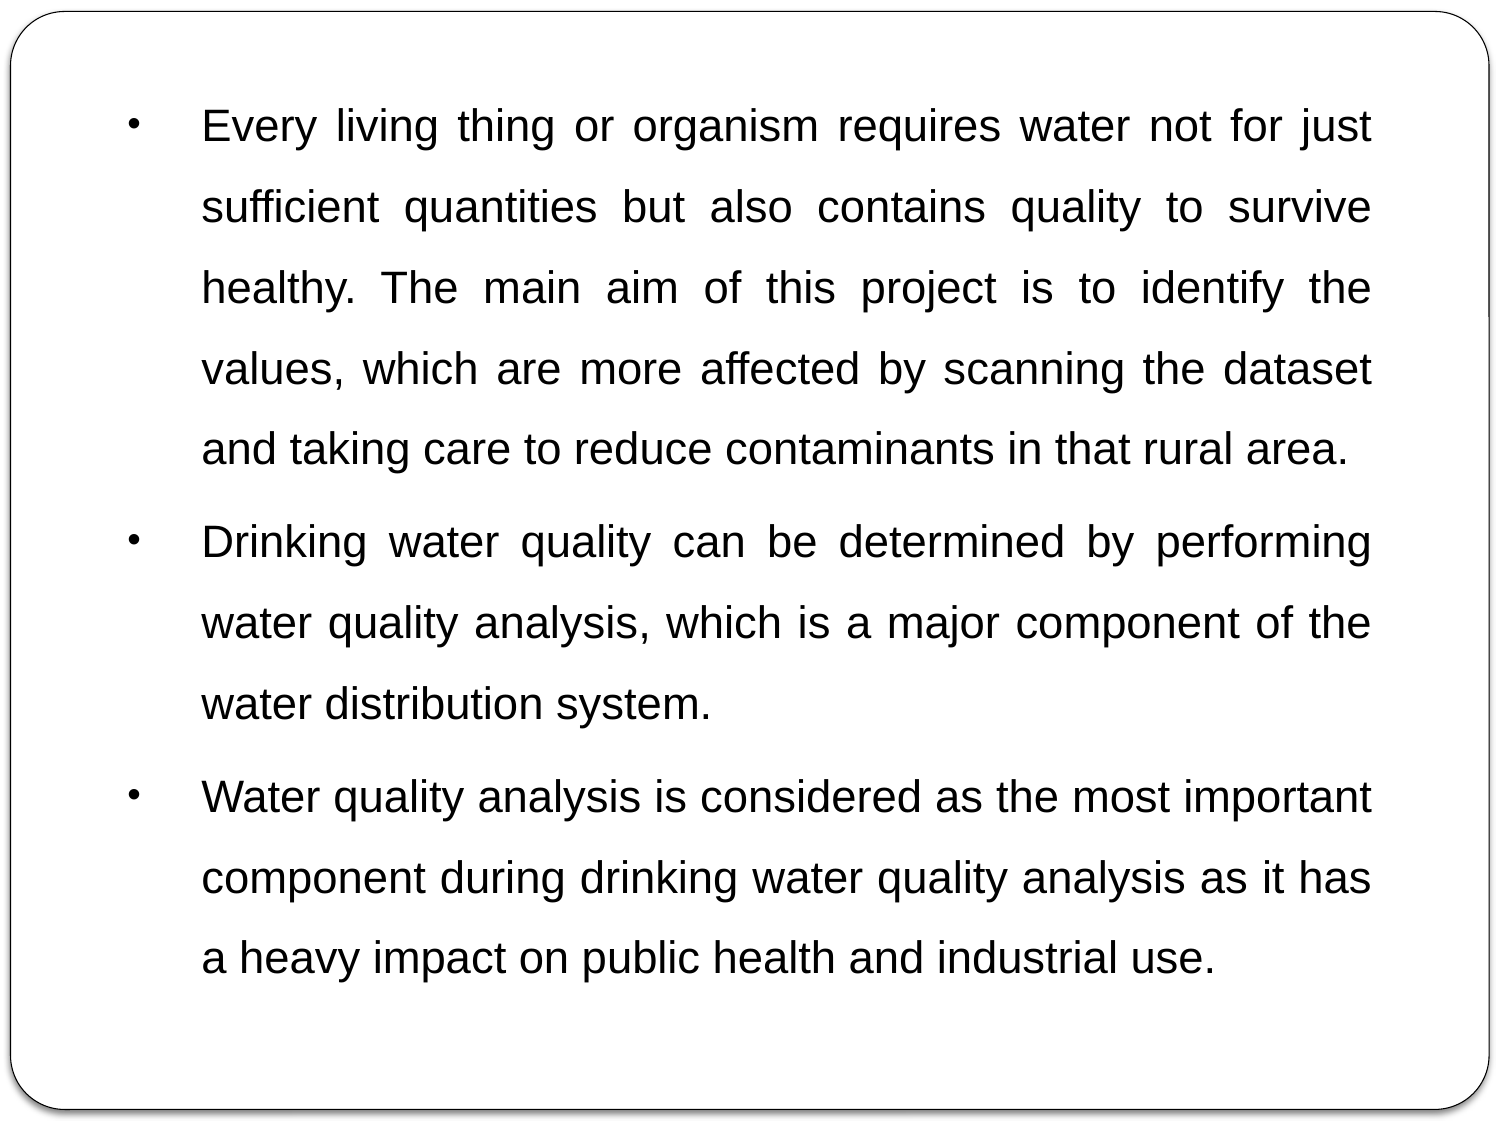

Every living thing or organism requires water not for just sufficient quantities but also contains quality to survive healthy. The main aim of this project is to identify the values, which are more affected by scanning the dataset and taking care to reduce contaminants in that rural area.
Drinking water quality can be determined by performing water quality analysis, which is a major component of the water distribution system.
Water quality analysis is considered as the most important component during drinking water quality analysis as it has a heavy impact on public health and industrial use.